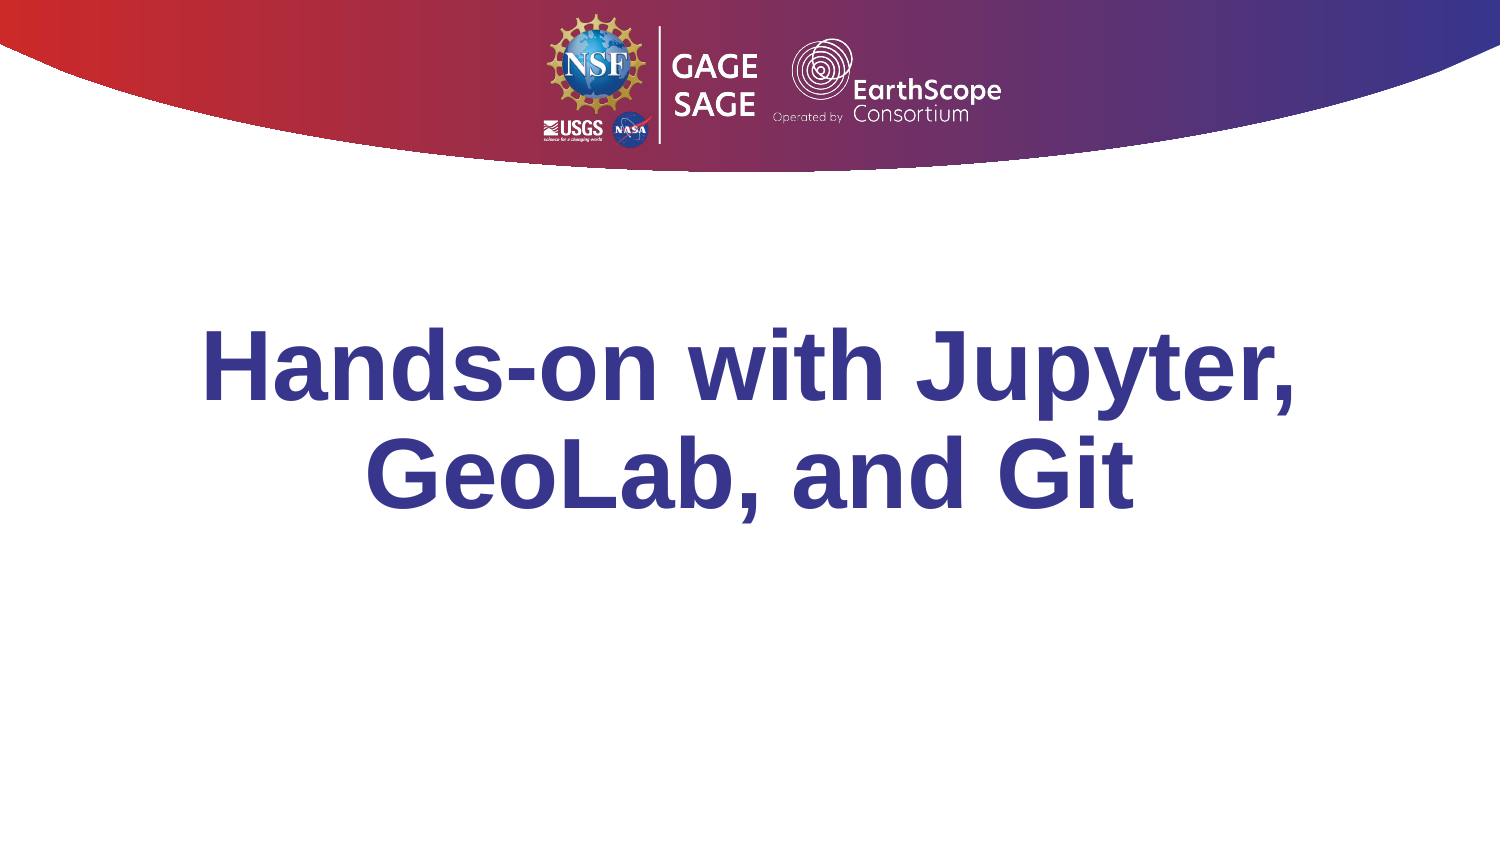

# Hands-on with Jupyter, GeoLab, and Git